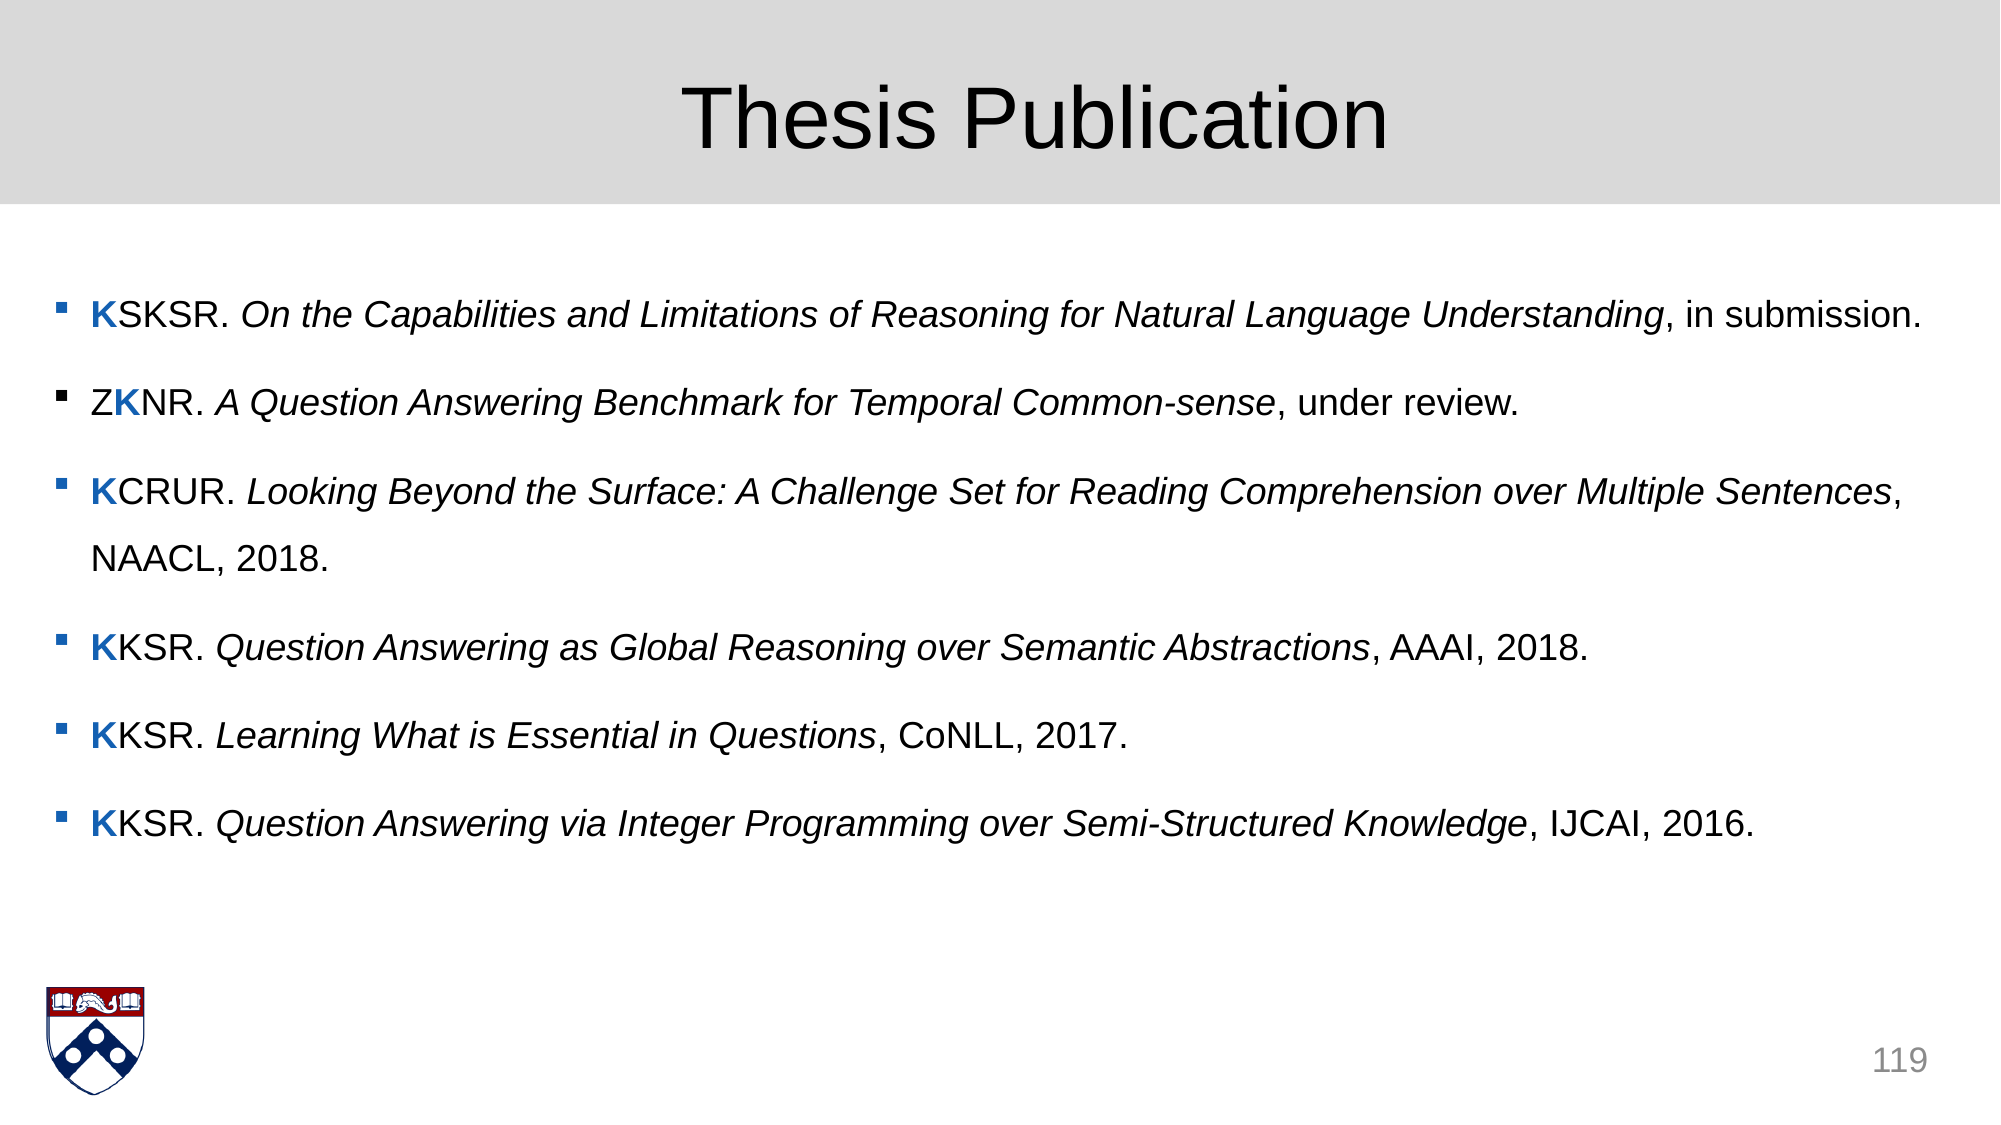

# Thesis Publication
KSKSR. On the Capabilities and Limitations of Reasoning for Natural Language Understanding, in submission.
ZKNR. A Question Answering Benchmark for Temporal Common-sense, under review.
KCRUR. Looking Beyond the Surface: A Challenge Set for Reading Comprehension over Multiple Sentences, NAACL, 2018.
KKSR. Question Answering as Global Reasoning over Semantic Abstractions, AAAI, 2018.
KKSR. Learning What is Essential in Questions, CoNLL, 2017.
KKSR. Question Answering via Integer Programming over Semi-Structured Knowledge, IJCAI, 2016.

119